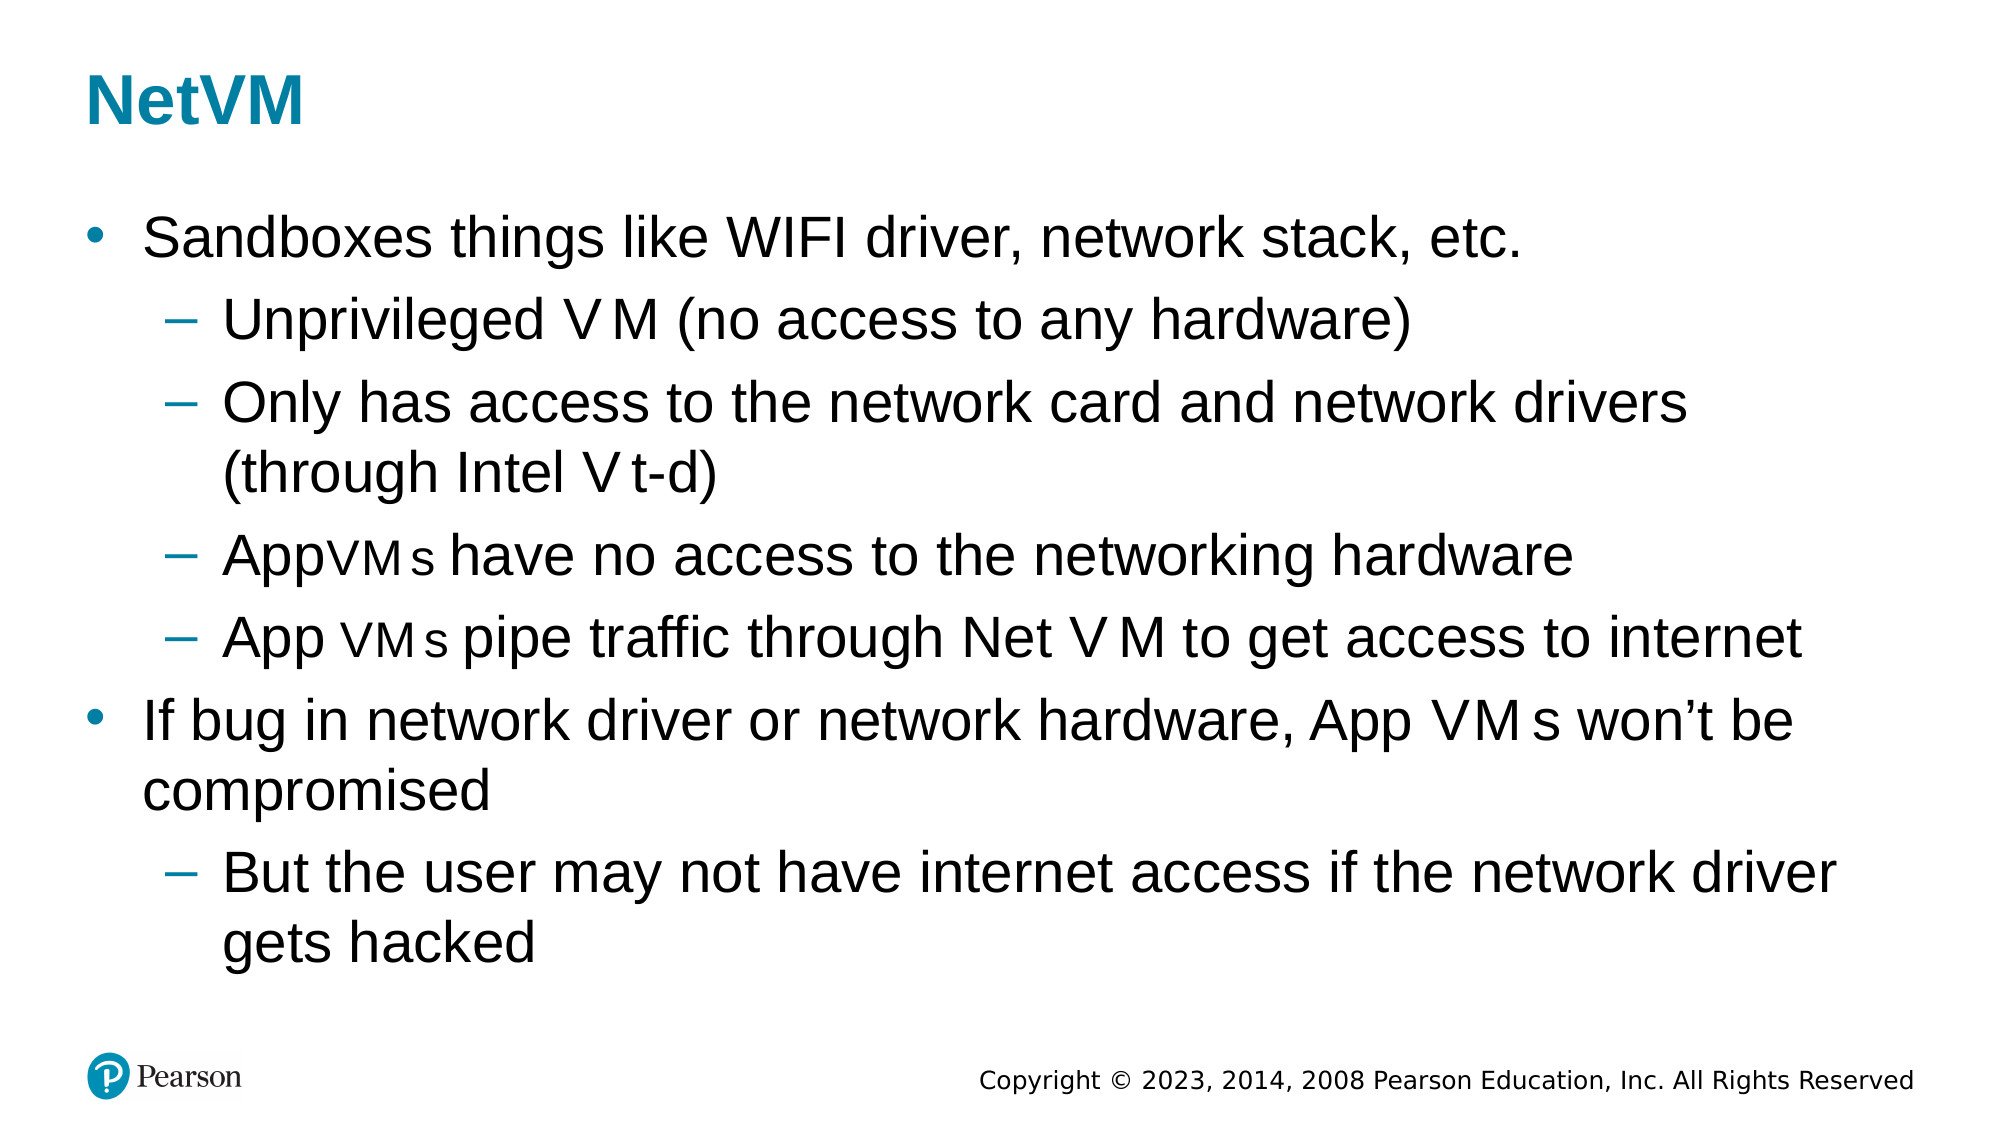

# NetVM
Sandboxes things like WIFI driver, network stack, etc.
Unprivileged V M (no access to any hardware)
Only has access to the network card and network drivers (through Intel V t-d)
App V M s have no access to the networking hardware
App V M s pipe traffic through Net V M to get access to internet
If bug in network driver or network hardware, App V M s won’t be compromised
But the user may not have internet access if the network driver gets hacked